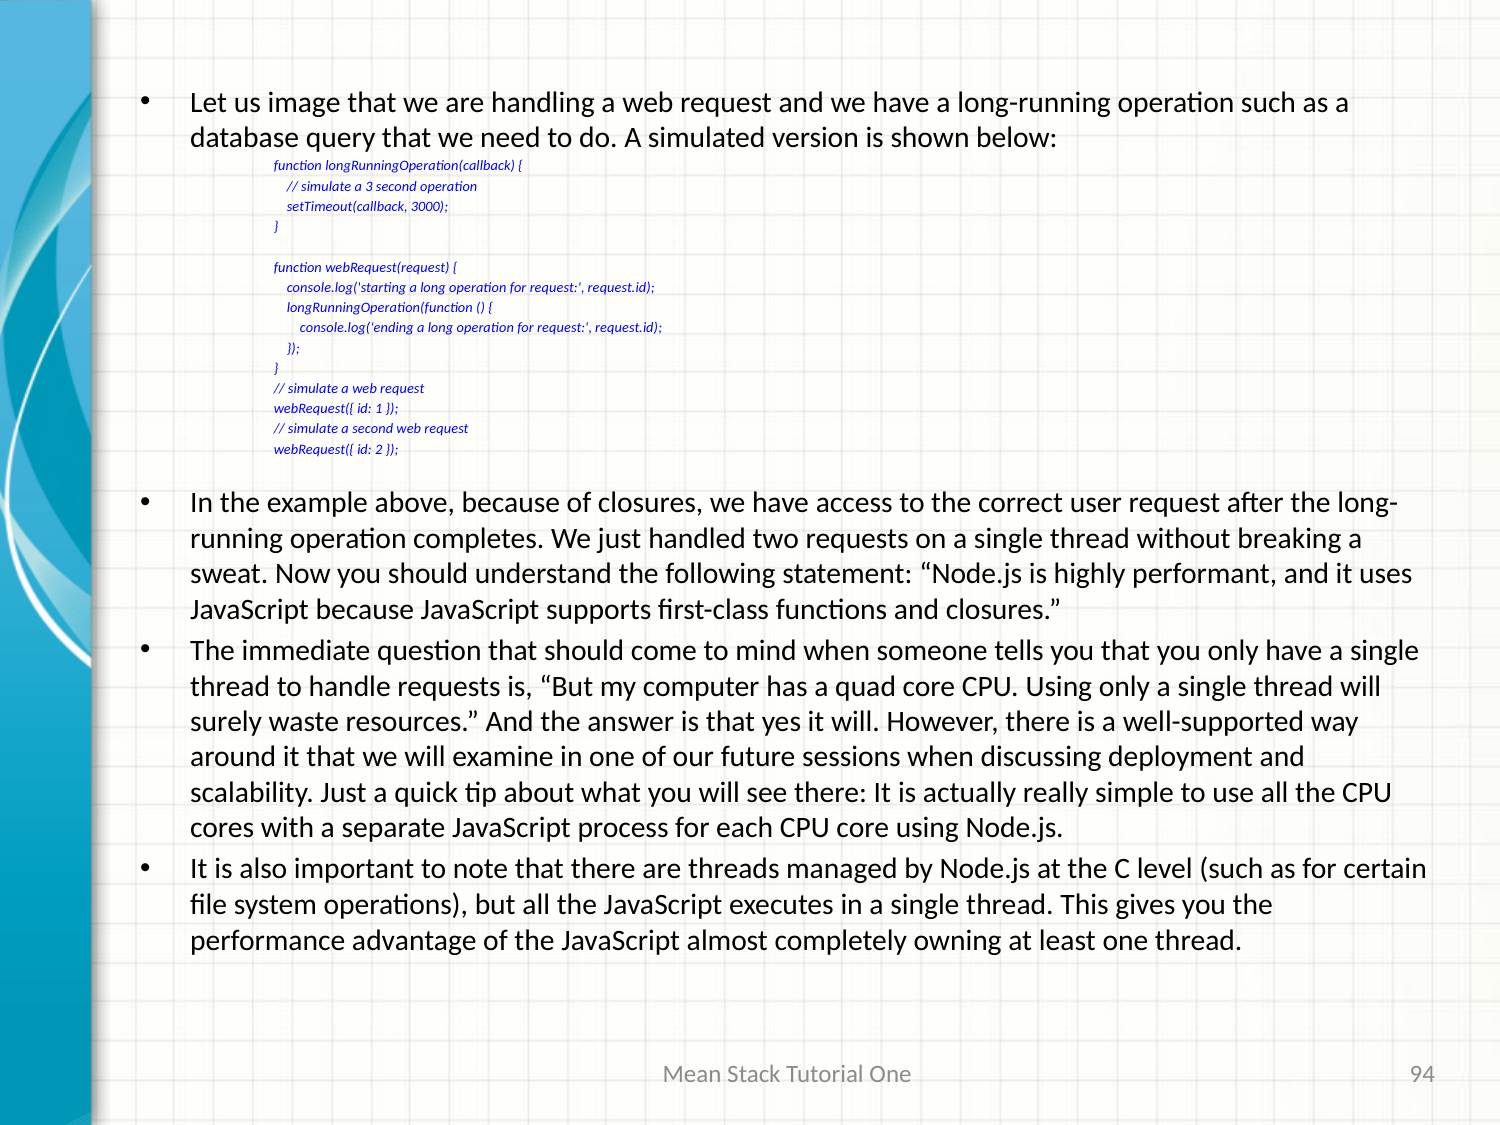

Let us image that we are handling a web request and we have a long-running operation such as a database query that we need to do. A simulated version is shown below:
function longRunningOperation(callback) {
    // simulate a 3 second operation
    setTimeout(callback, 3000);
}

function webRequest(request) {
    console.log('starting a long operation for request:', request.id);
    longRunningOperation(function () {
        console.log('ending a long operation for request:', request.id);
    });
}
// simulate a web request
webRequest({ id: 1 });
// simulate a second web request
webRequest({ id: 2 });

In the example above, because of closures, we have access to the correct user request after the long-running operation completes. We just handled two requests on a single thread without breaking a sweat. Now you should understand the following statement: “Node.js is highly performant, and it uses JavaScript because JavaScript supports first-class functions and closures.”
The immediate question that should come to mind when someone tells you that you only have a single thread to handle requests is, “But my computer has a quad core CPU. Using only a single thread will surely waste resources.” And the answer is that yes it will. However, there is a well-supported way around it that we will examine in one of our future sessions when discussing deployment and scalability. Just a quick tip about what you will see there: It is actually really simple to use all the CPU cores with a separate JavaScript process for each CPU core using Node.js.
It is also important to note that there are threads managed by Node.js at the C level (such as for certain file system operations), but all the JavaScript executes in a single thread. This gives you the performance advantage of the JavaScript almost completely owning at least one thread.
Mean Stack Tutorial One
94